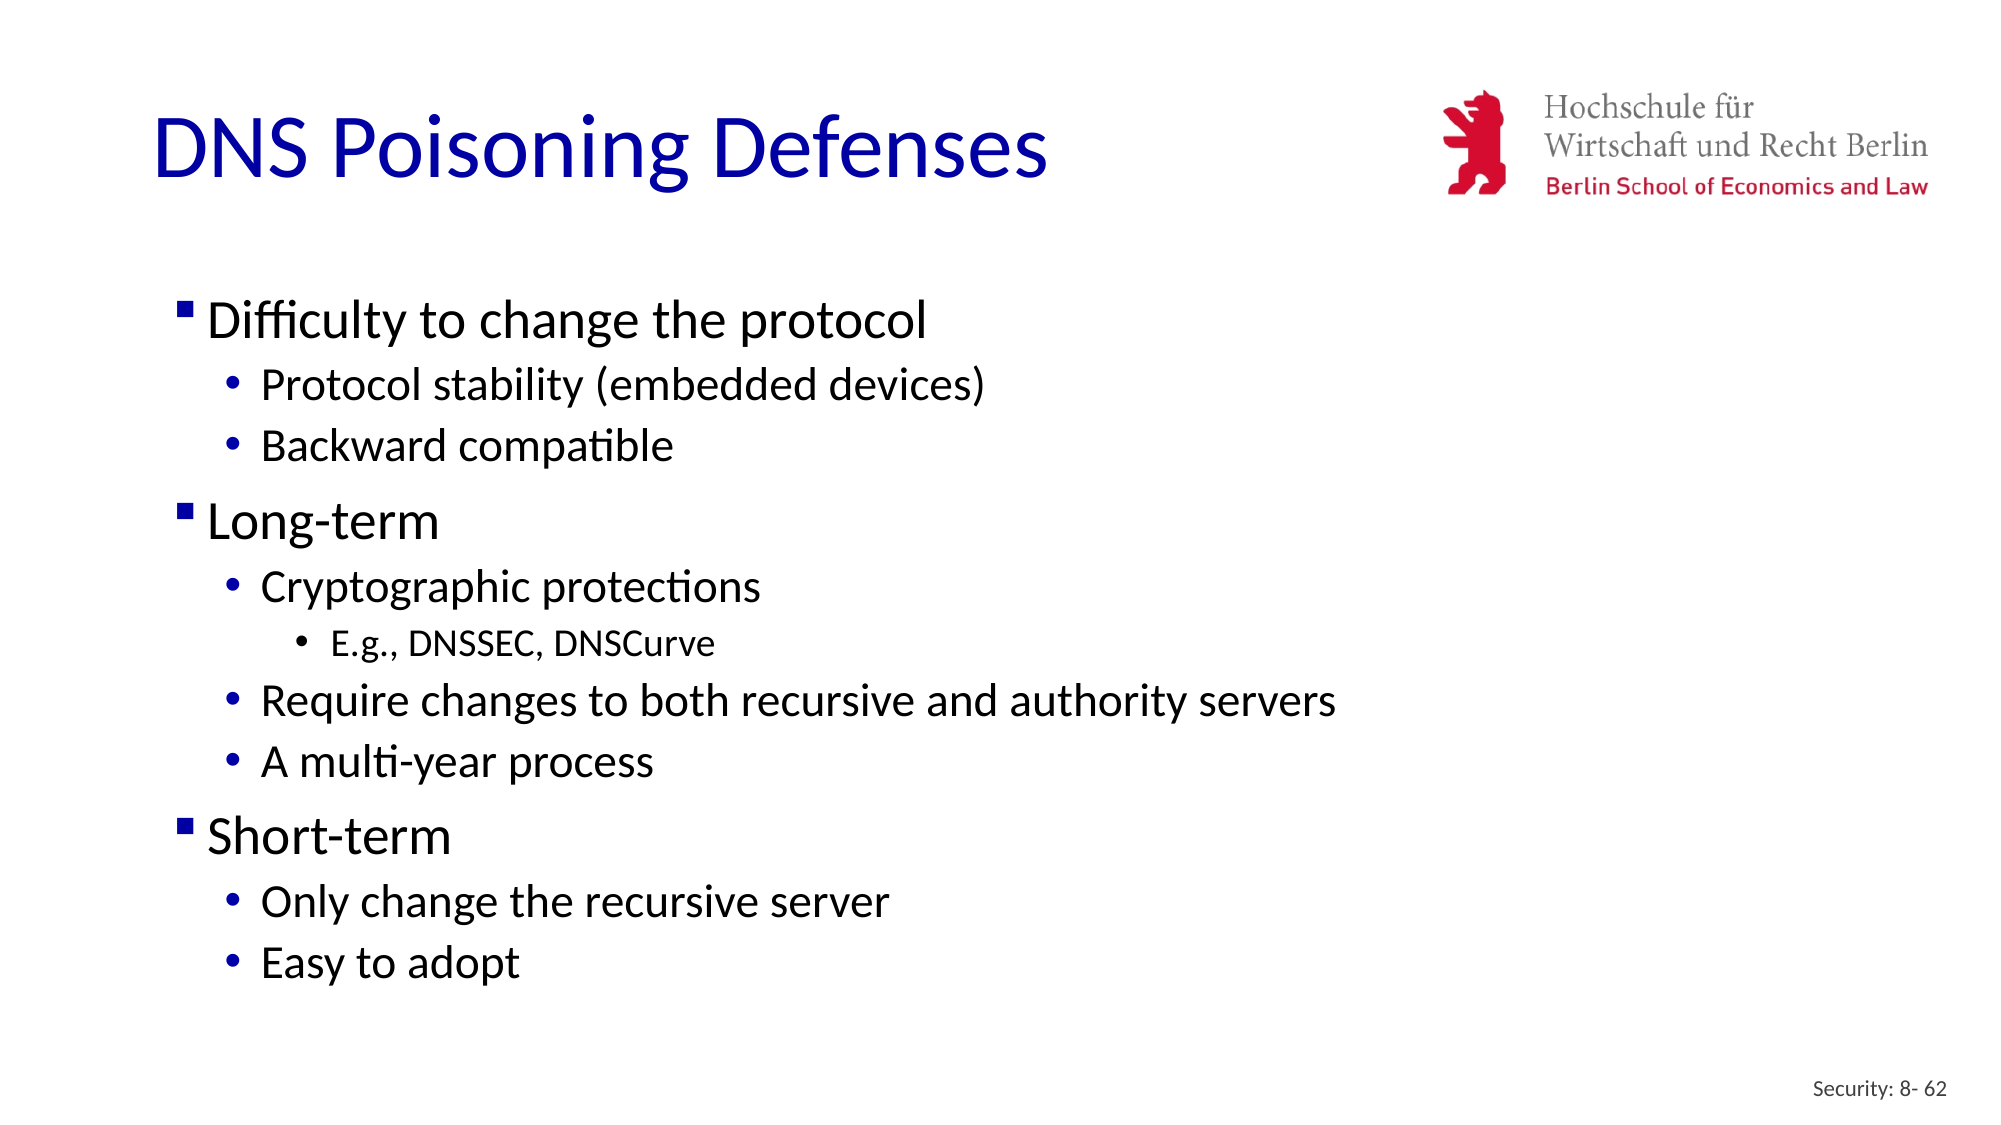

# DNS Poisoning Defenses
Difficulty to change the protocol
Protocol stability (embedded devices)
Backward compatible
Long-term
Cryptographic protections
E.g., DNSSEC, DNSCurve
Require changes to both recursive and authority servers
A multi-year process
Short-term
Only change the recursive server
Easy to adopt
Security: 8- 62